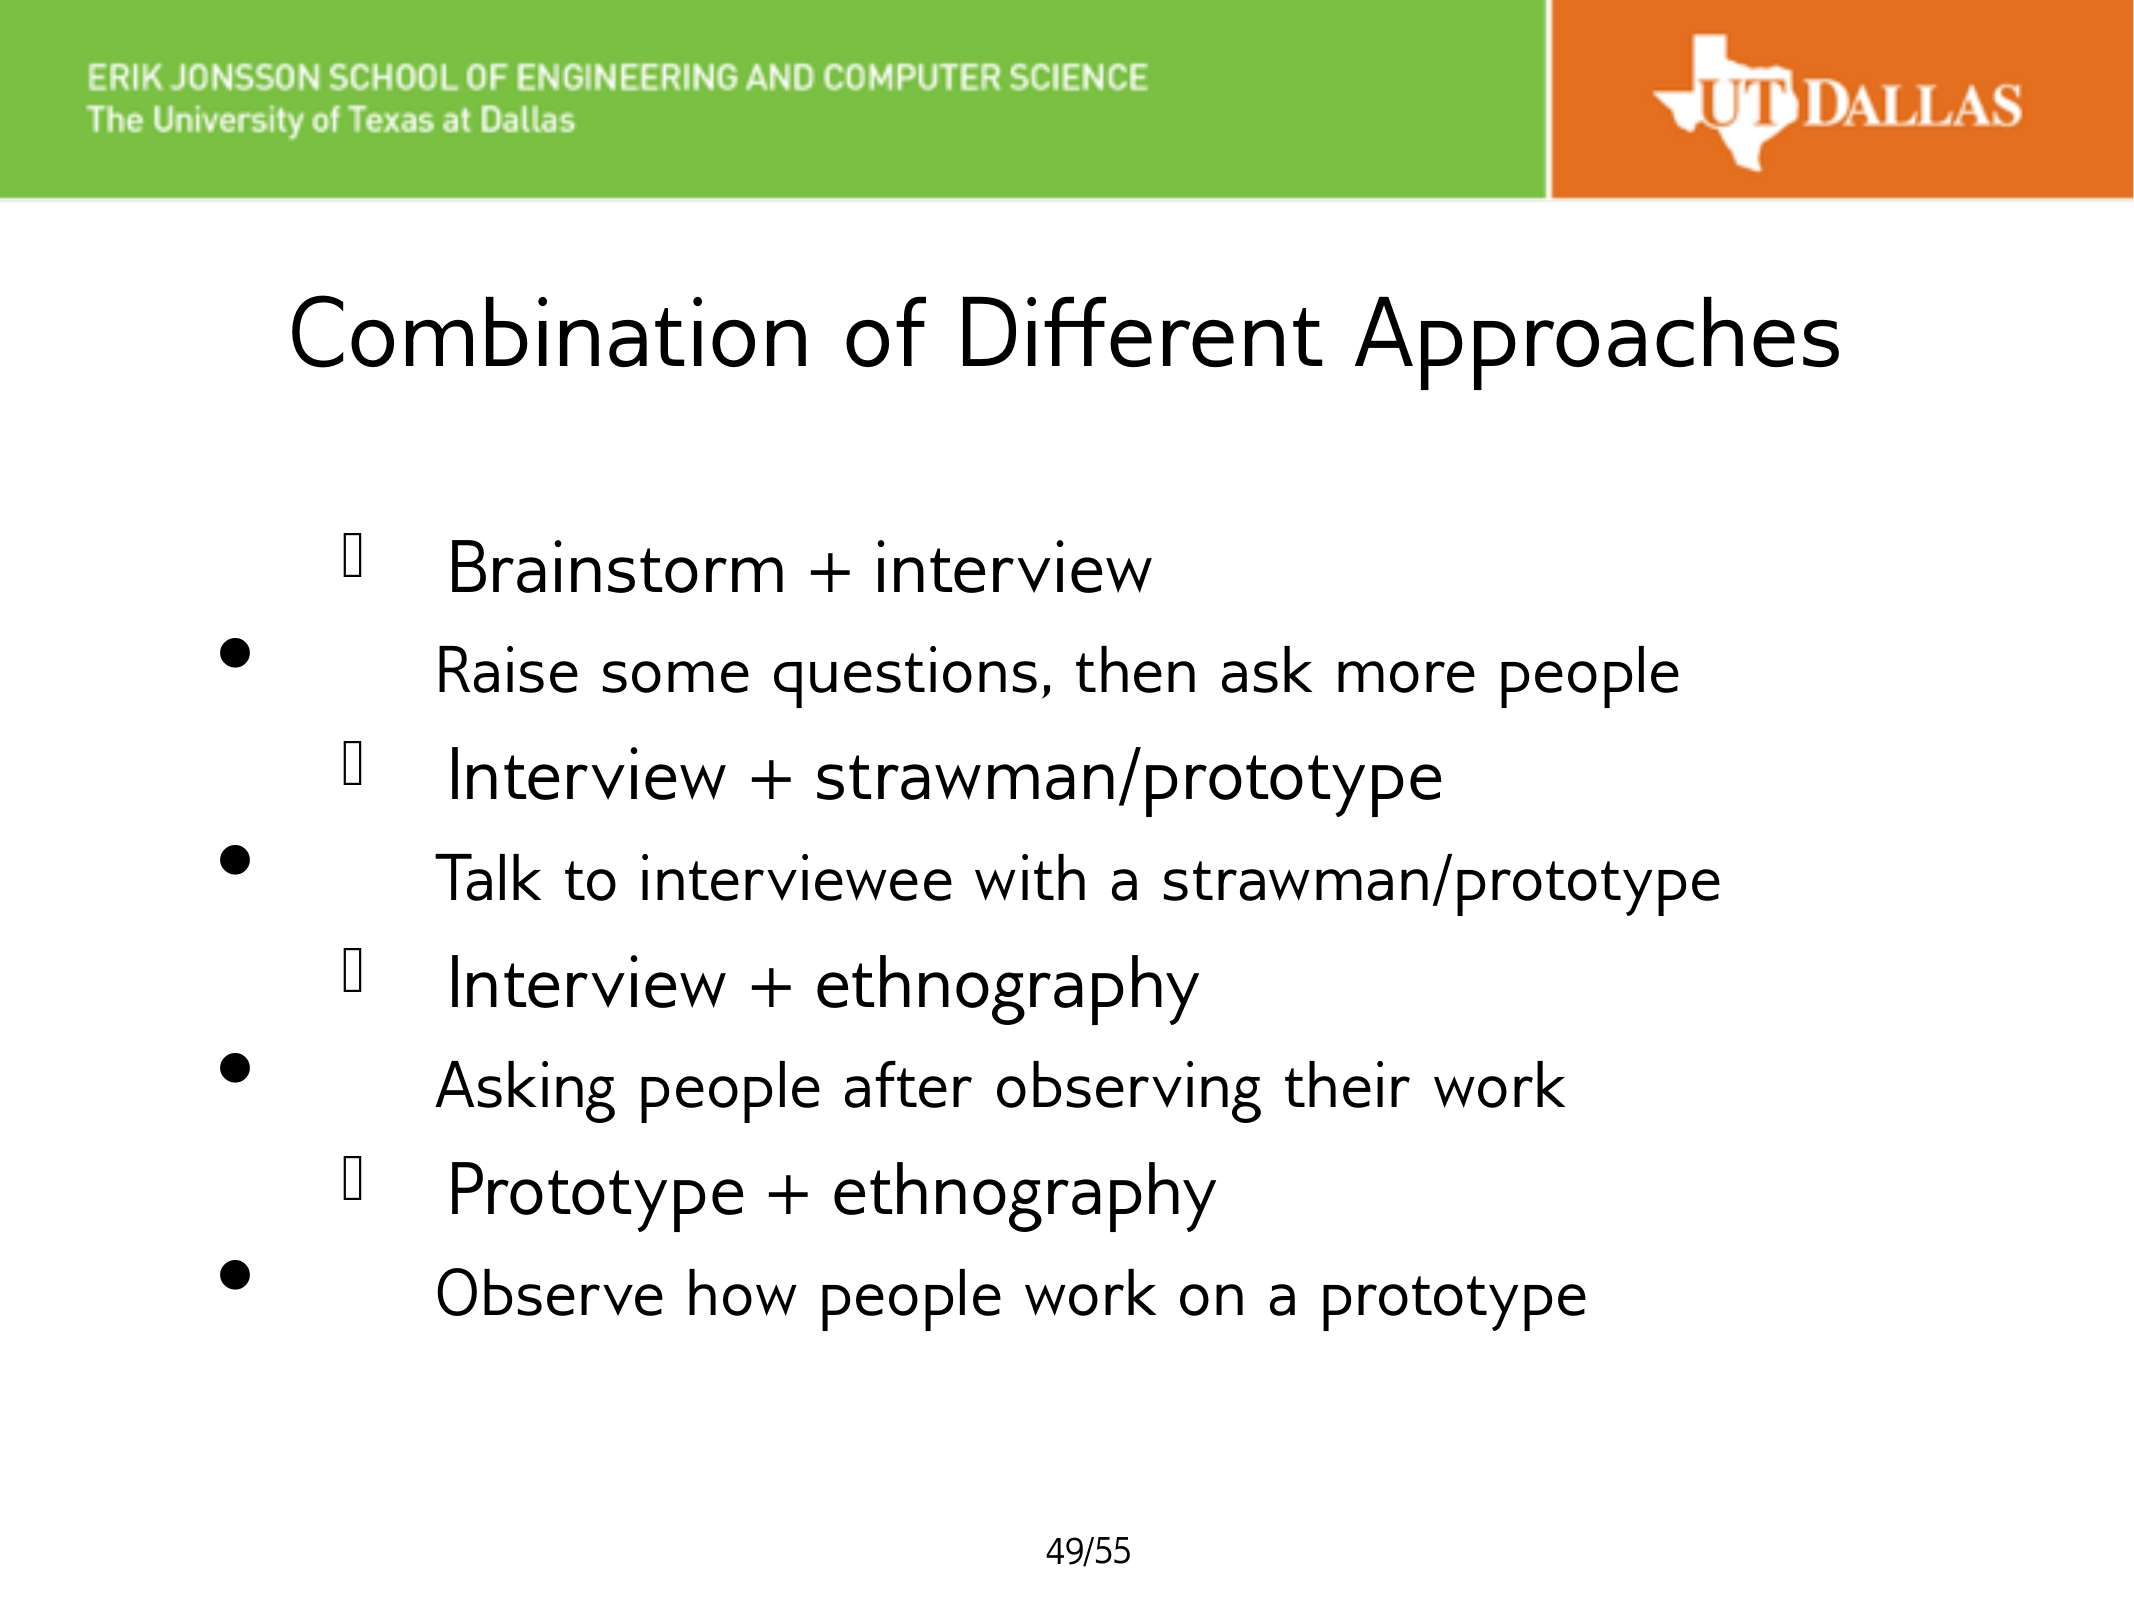

# Combination of Different Approaches
Brainstorm + interview
Raise some questions, then ask more people
Interview + strawman/prototype
Talk to interviewee with a strawman/prototype
Interview + ethnography
Asking people after observing their work
Prototype + ethnography
Observe how people work on a prototype
49